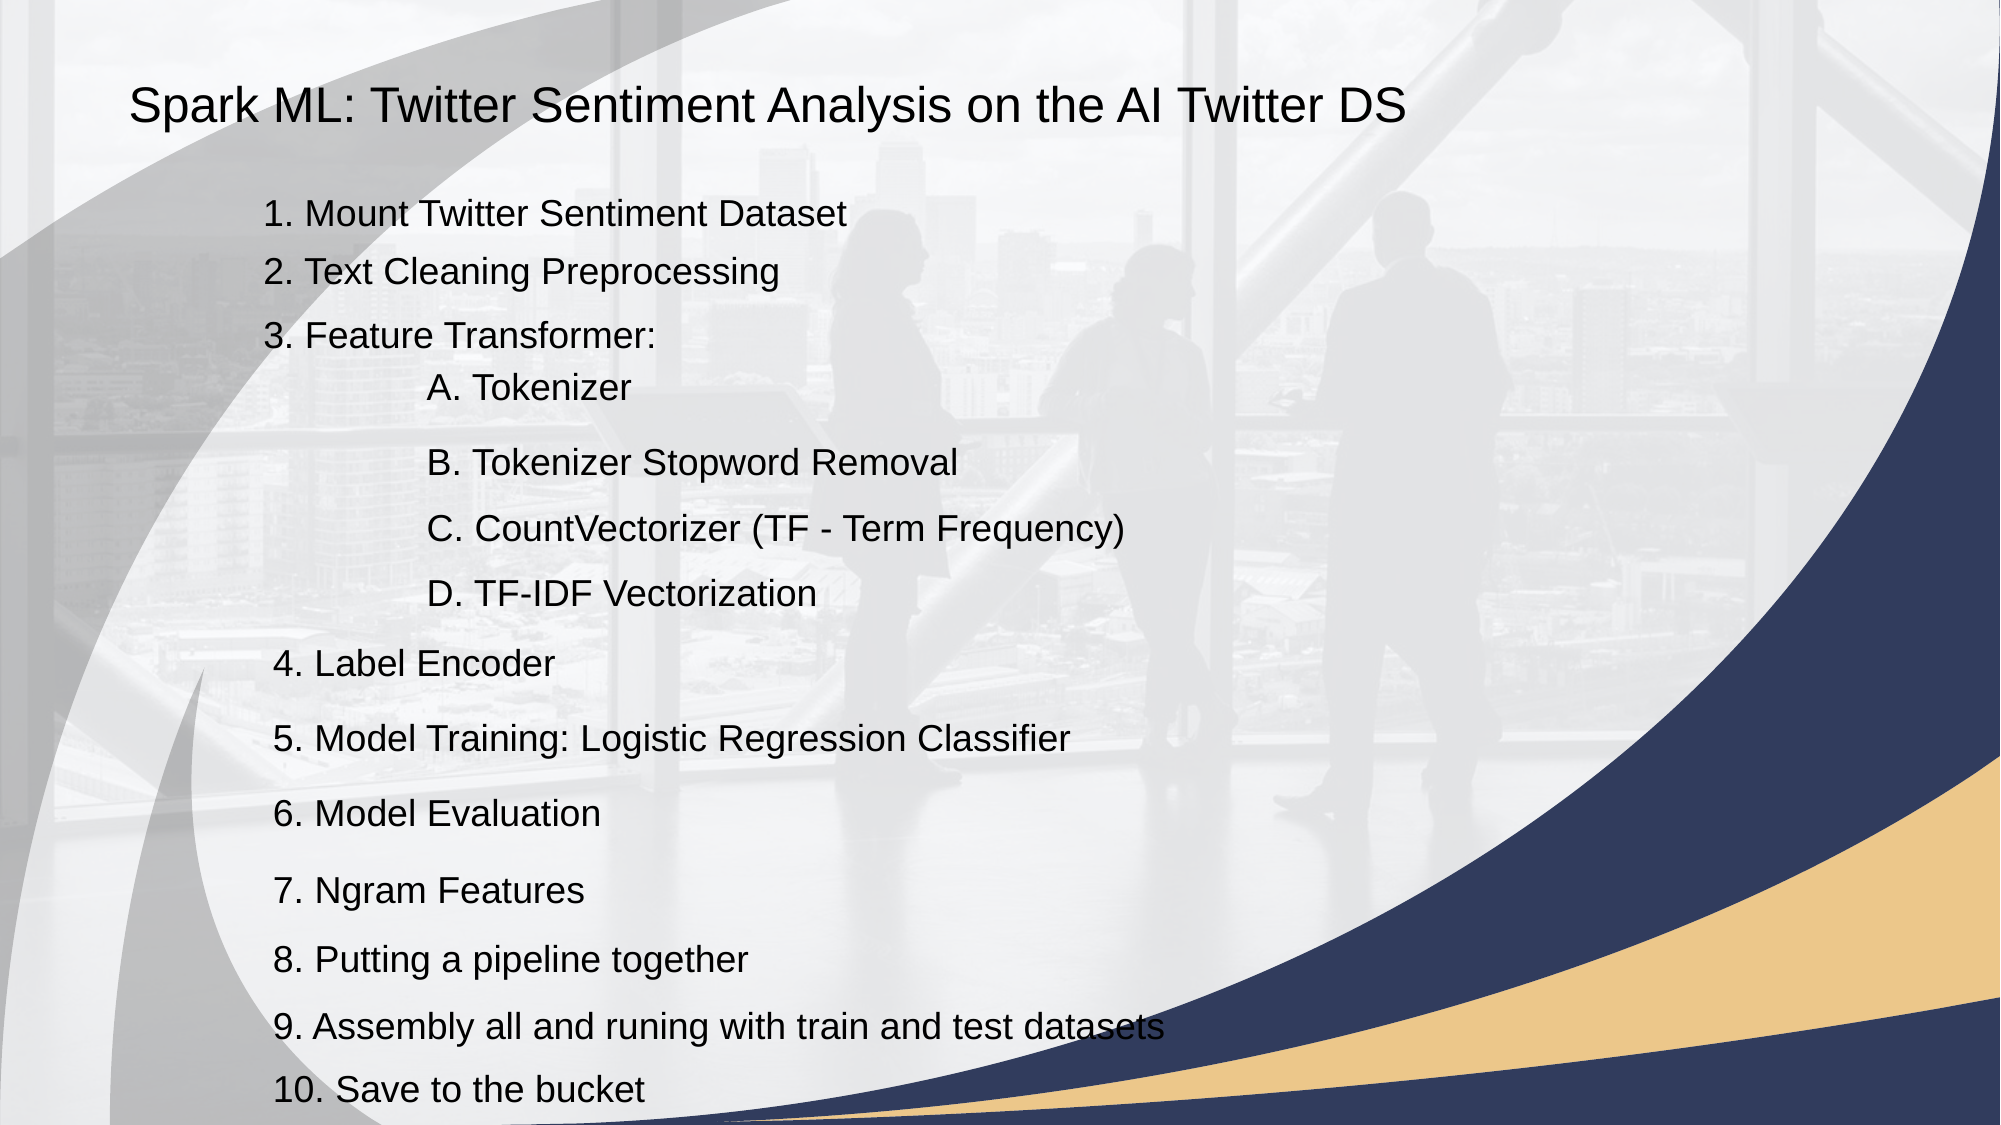

Spark ML: Twitter Sentiment Analysis on the AI Twitter DS
1. Mount Twitter Sentiment Dataset
2. Text Cleaning Preprocessing
3. Feature Transformer:
A. Tokenizer
B. Tokenizer Stopword Removal
C. CountVectorizer (TF - Term Frequency)
D. TF-IDF Vectorization
4. Label Encoder
5. Model Training: Logistic Regression Classifier
6. Model Evaluation
7. Ngram Features
8. Putting a pipeline together

9. Assembly all and runing with train and test datasets

10. Save to the bucket